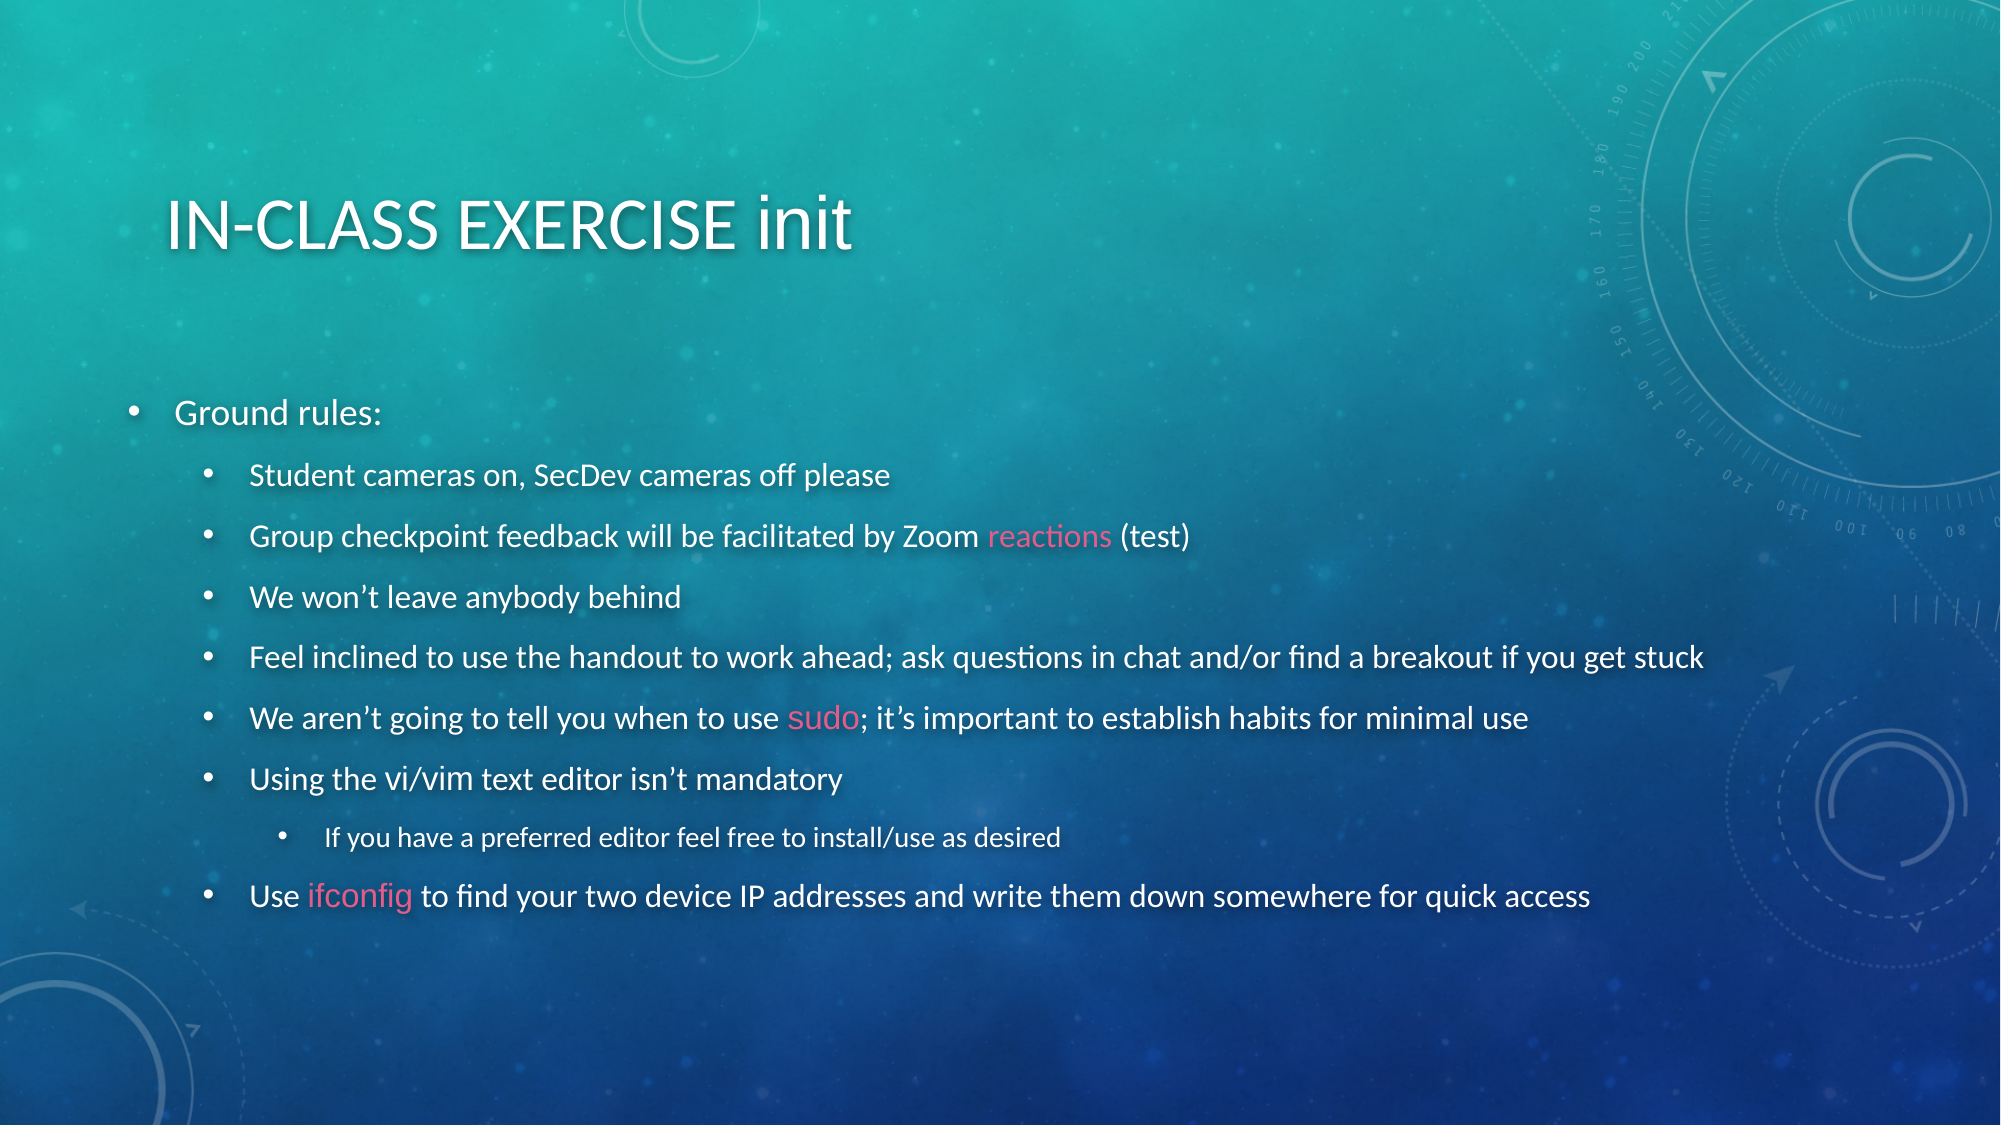

# IN-CLASS EXERCISE init
Ground rules:
Student cameras on, SecDev cameras off please
Group checkpoint feedback will be facilitated by Zoom reactions (test)
We won’t leave anybody behind
Feel inclined to use the handout to work ahead; ask questions in chat and/or find a breakout if you get stuck
We aren’t going to tell you when to use sudo; it’s important to establish habits for minimal use
Using the vi/vim text editor isn’t mandatory
If you have a preferred editor feel free to install/use as desired
Use ifconfig to find your two device IP addresses and write them down somewhere for quick access